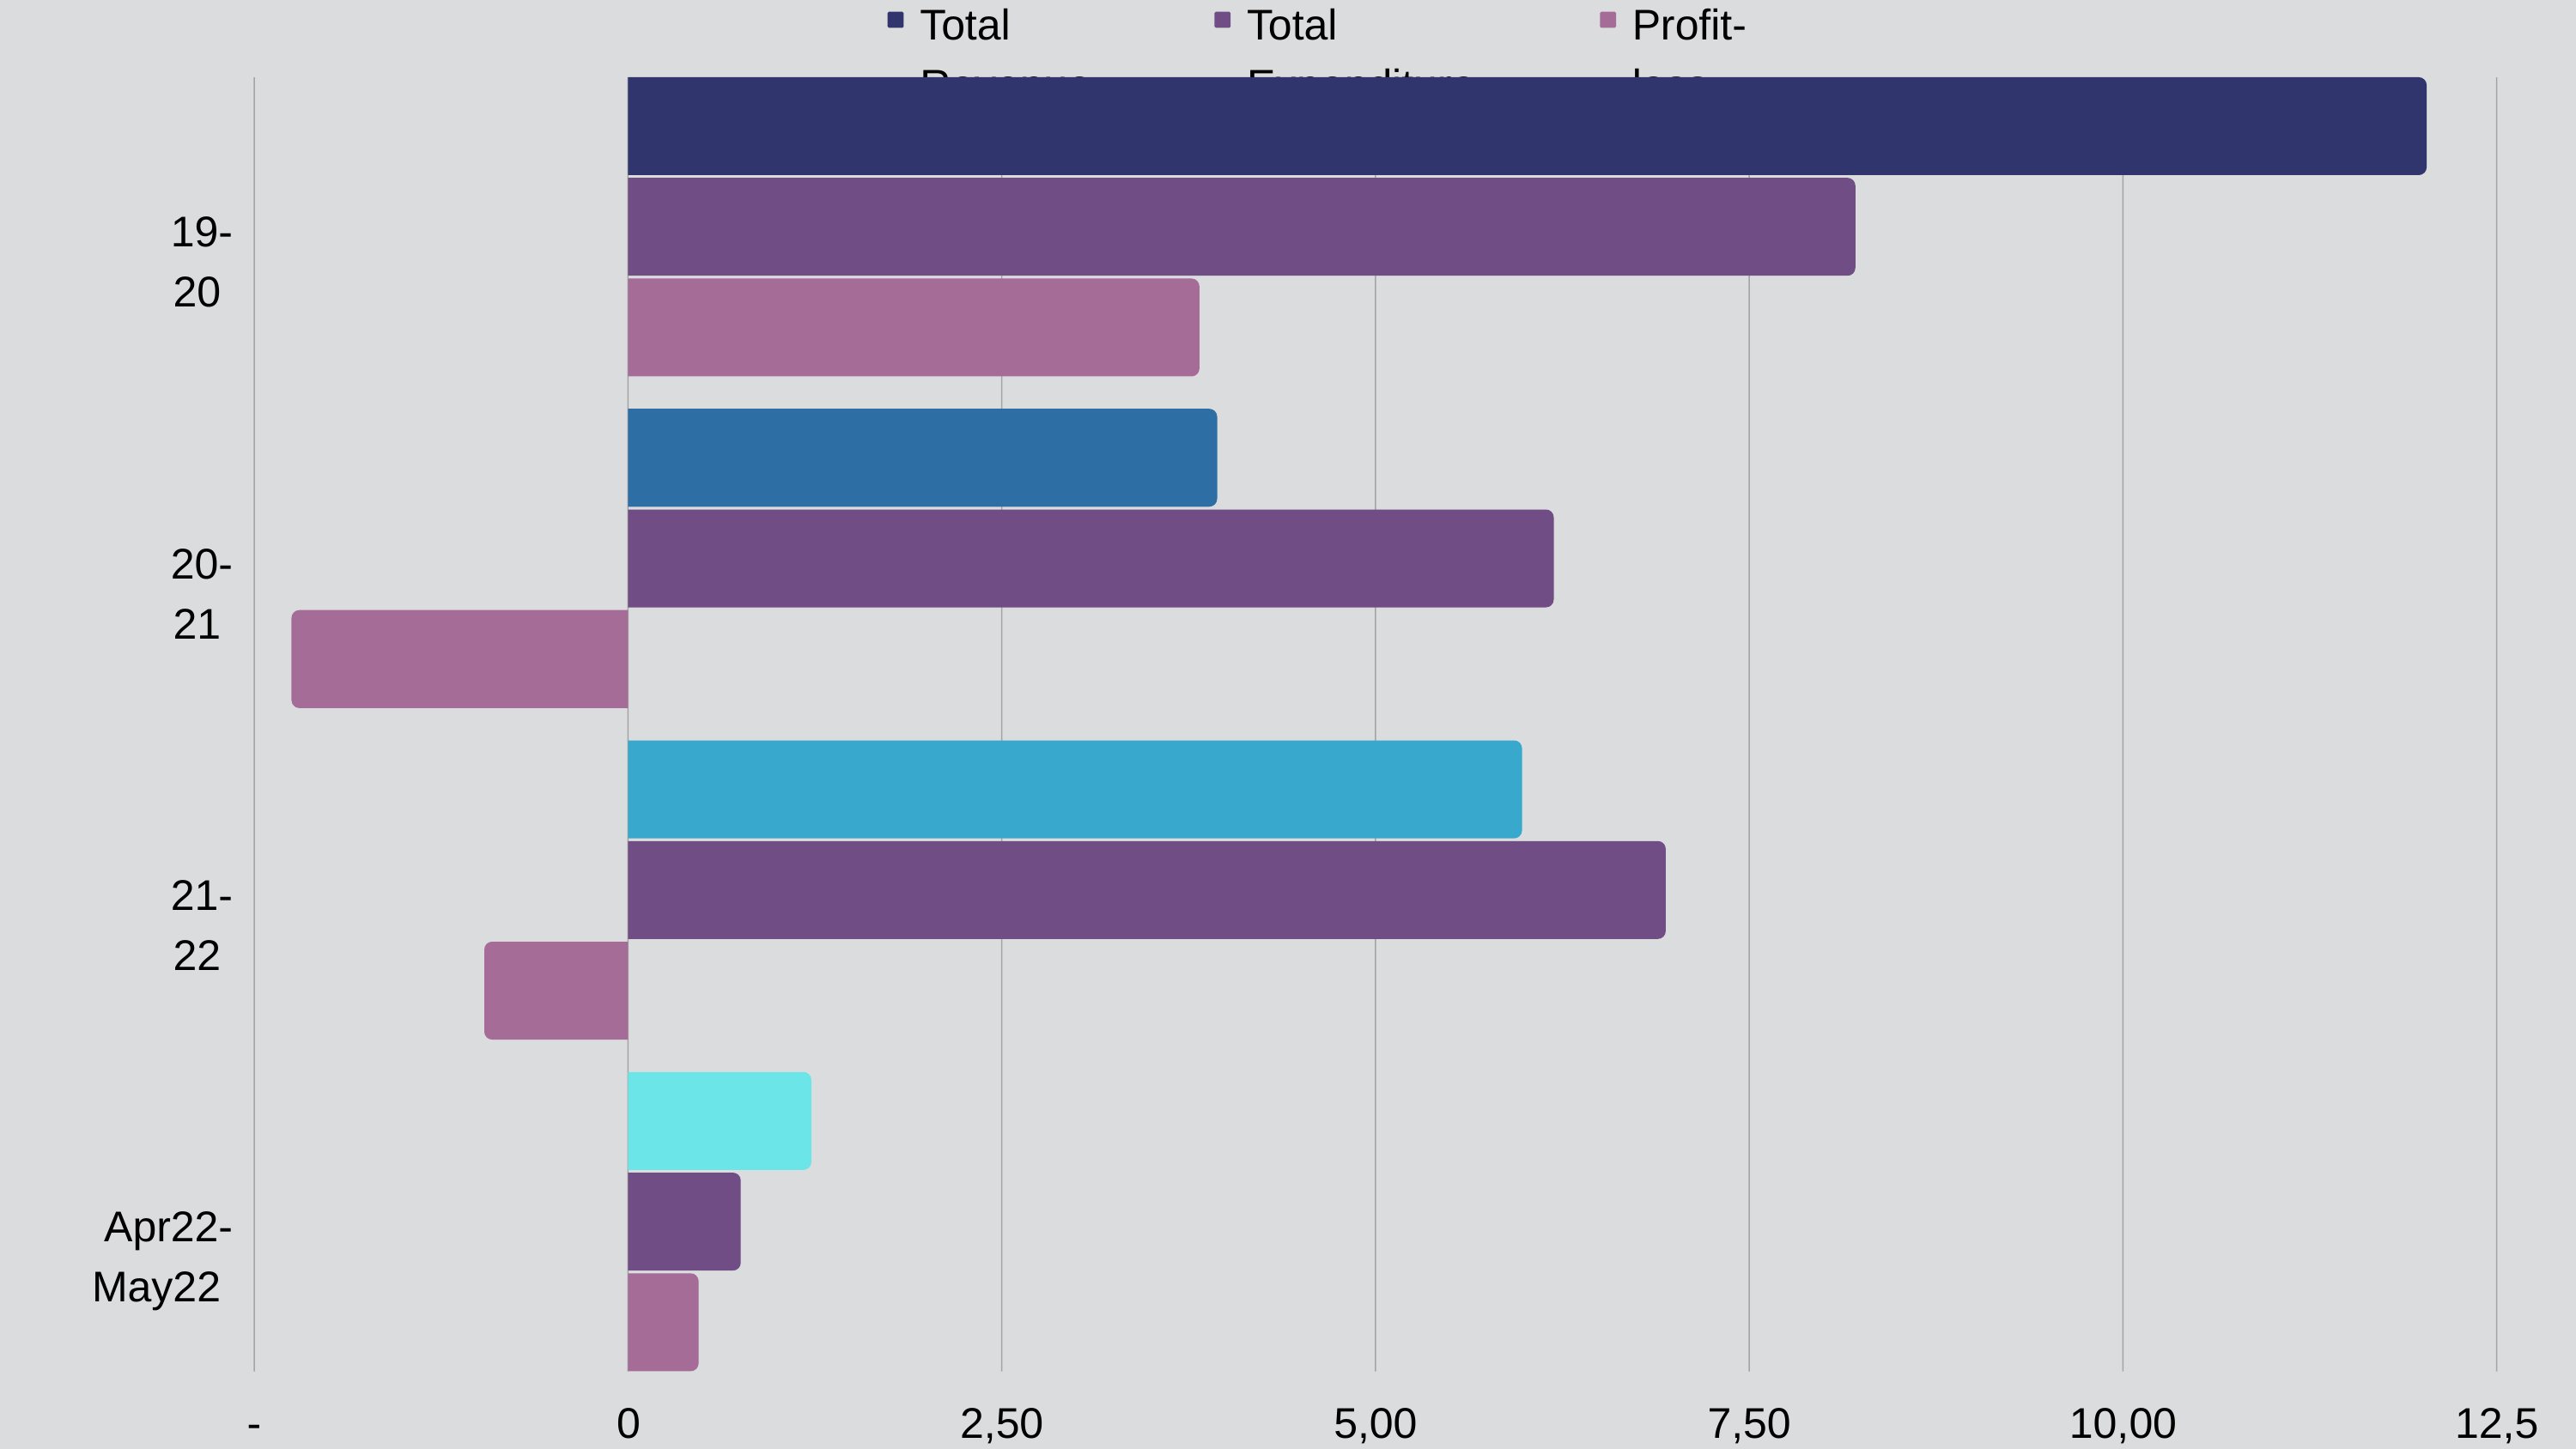

Total Revenue
Total Expenditure
Profit- loss

19-20
20-21
21-22
Apr22-May22
-2,500
0
2,500
5,000
7,500
10,000
12,500